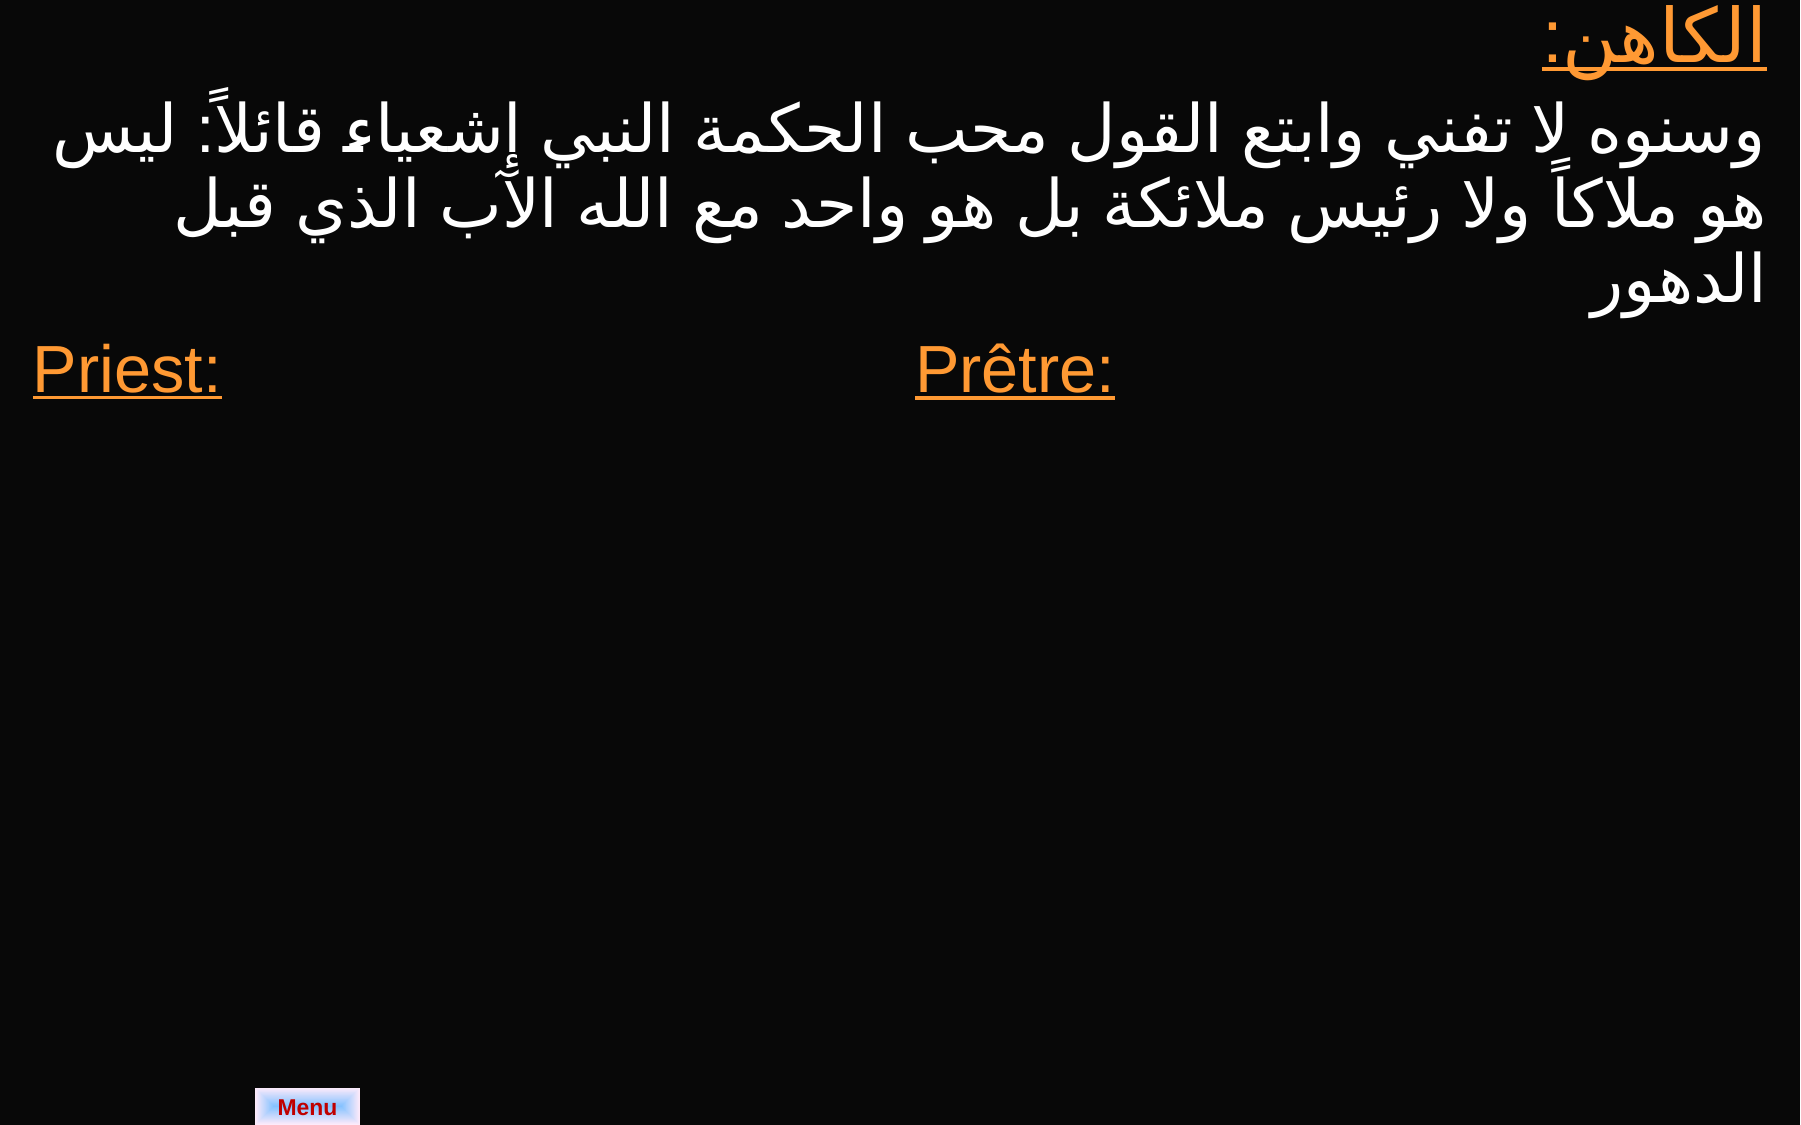

| الكاهن: وسنوه لا تفني وابتع القول محب الحكمة النبي إشعياء قائلاً: ليس هو ملاكاً ولا رئيس ملائكة بل هو واحد مع الله الآب الذي قبل الدهور |  |
| --- | --- |
| Priest: | Prêtre: |

Menu